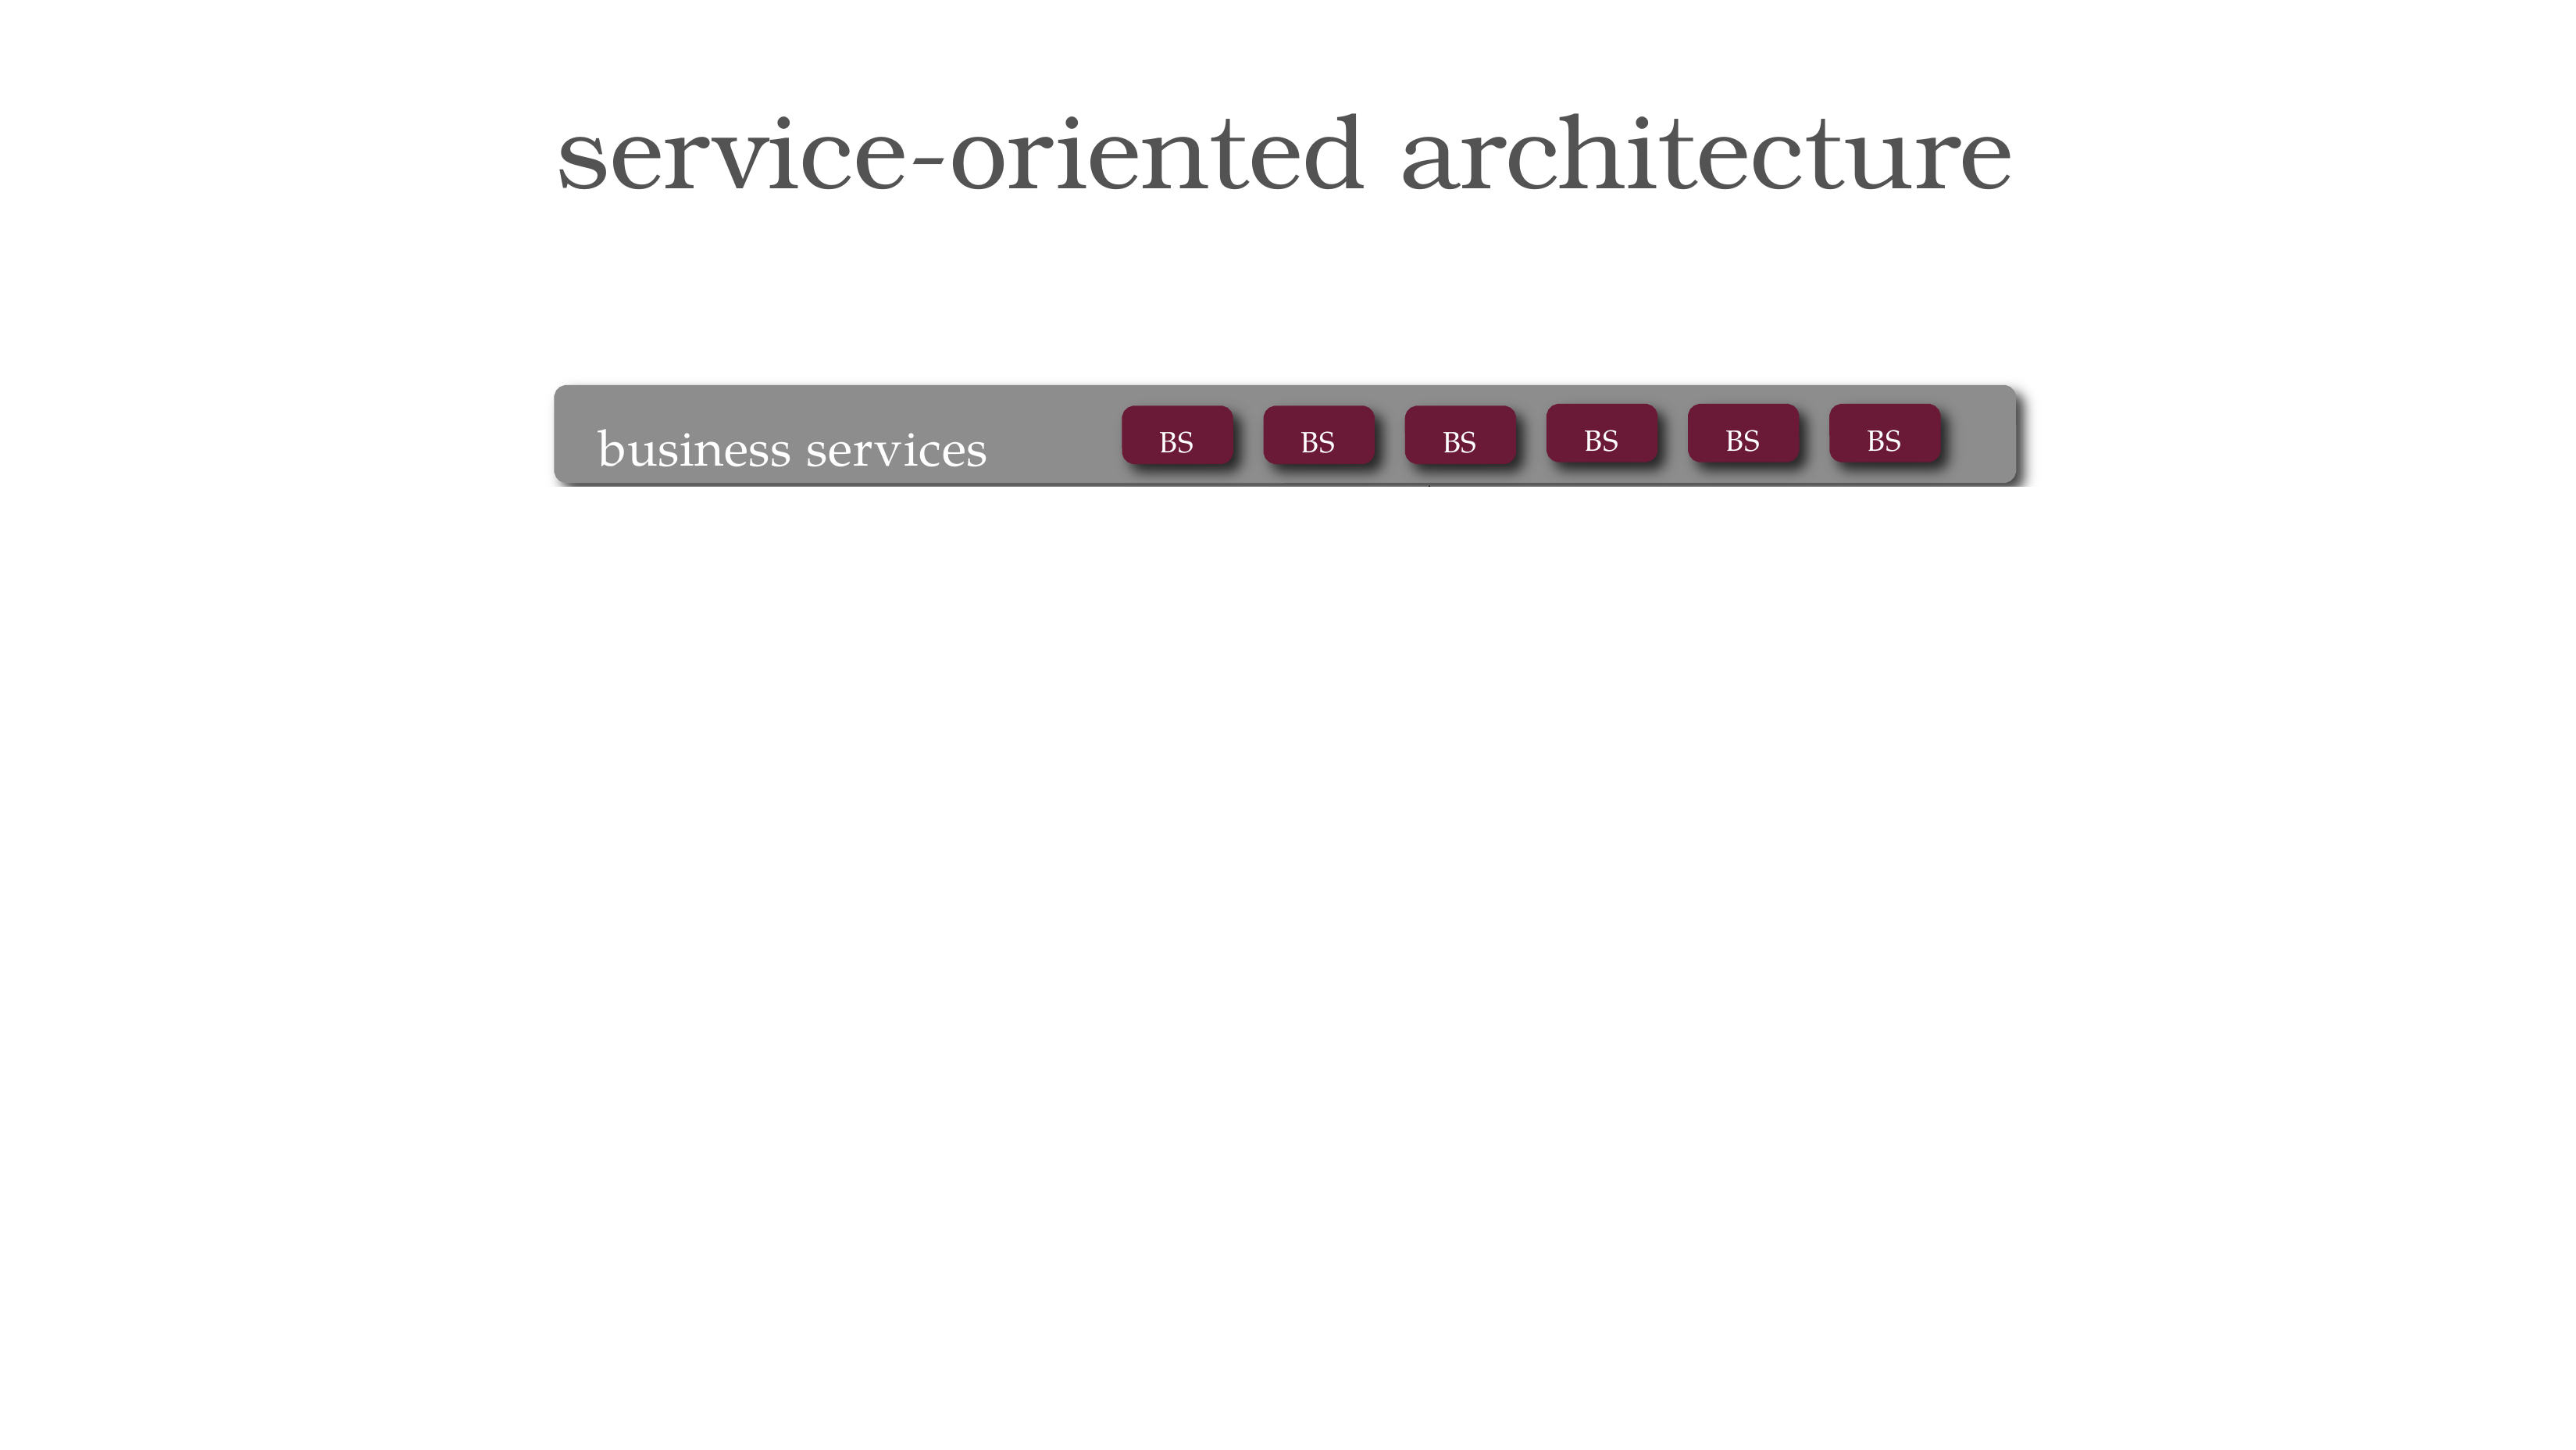

# service-oriented architecture

business services
BS
BS
BS
BS
BS
BS

message bus
process choreographer service orchestrator

enterprise services	ES	ES	ES	ES	ES	ES

application services	AS	infrastructure services	IS